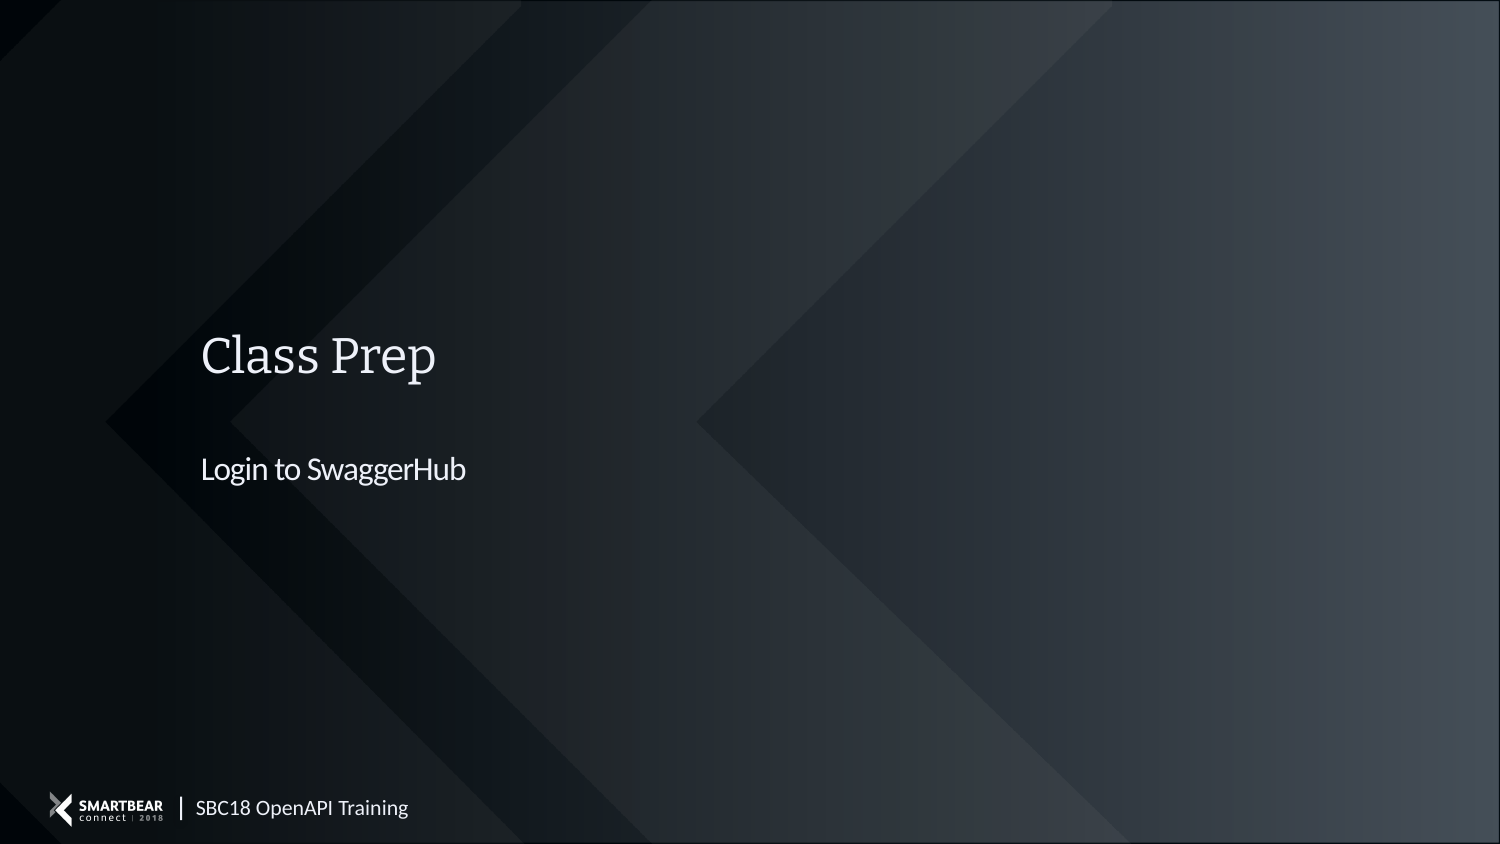

Class Prep
Login to SwaggerHub
SBC18 OpenAPI Training